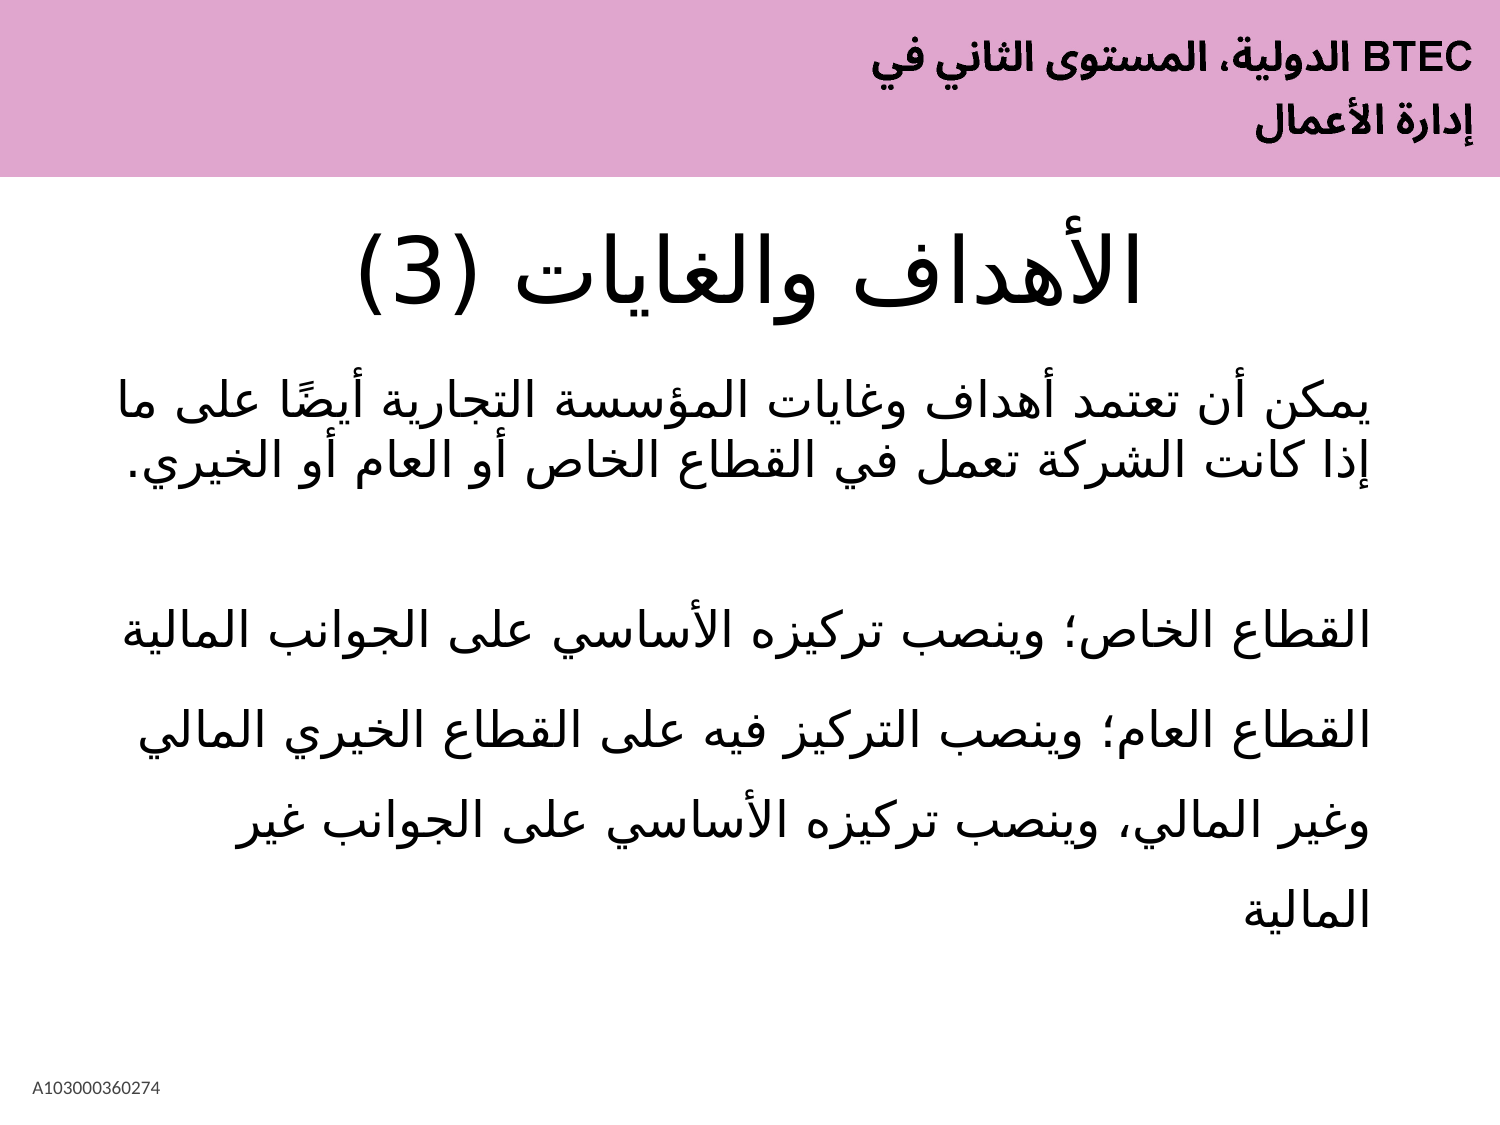

# الأهداف والغايات (3)
يمكن أن تعتمد أهداف وغايات المؤسسة التجارية أيضًا على ما إذا كانت الشركة تعمل في القطاع الخاص أو العام أو الخيري.

القطاع الخاص؛ وينصب تركيزه الأساسي على الجوانب المالية
القطاع العام؛ وينصب التركيز فيه على القطاع الخيري المالي وغير المالي، وينصب تركيزه الأساسي على الجوانب غير المالية
A103000360274